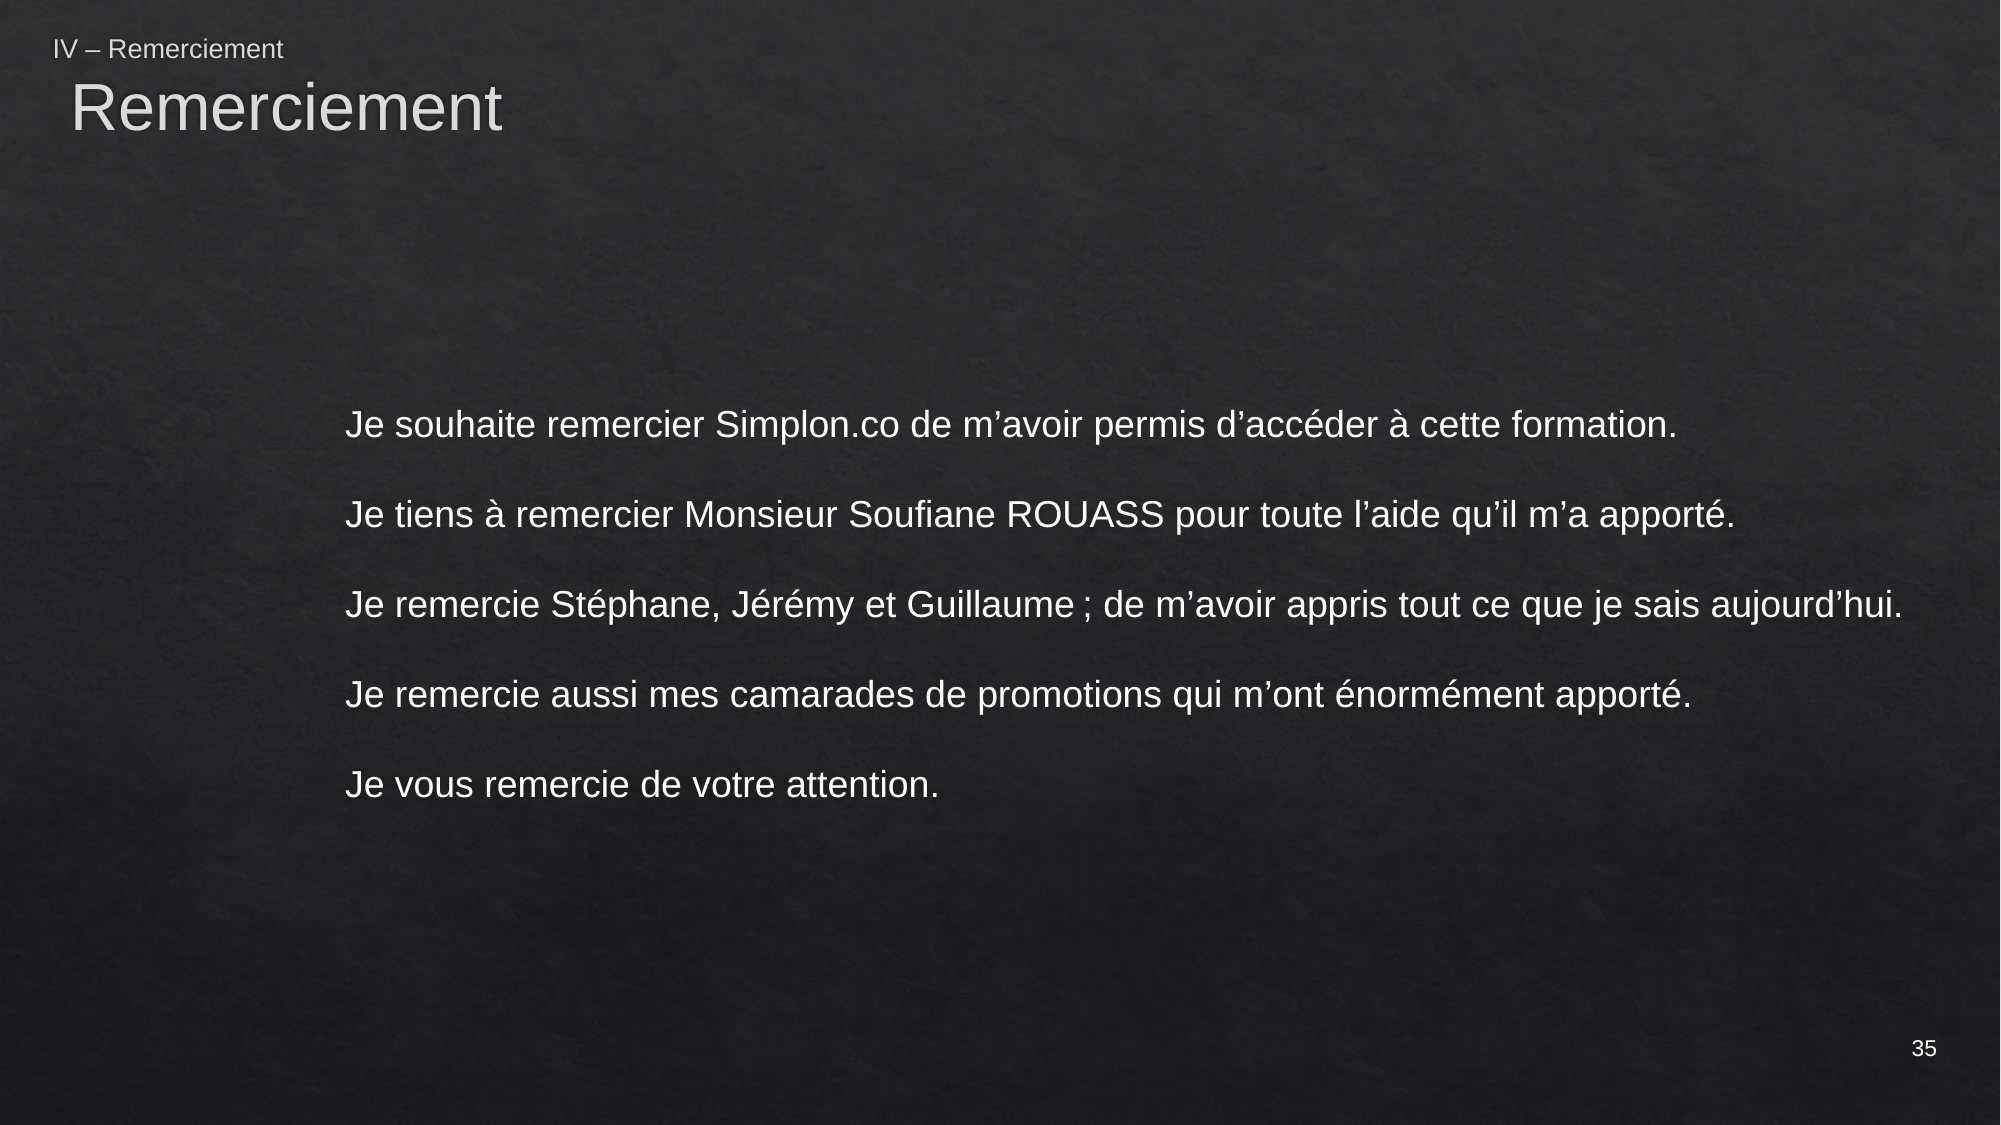

# IV – Remerciement Remerciement
Je souhaite remercier Simplon.co de m’avoir permis d’accéder à cette formation.
Je tiens à remercier Monsieur Soufiane ROUASS pour toute l’aide qu’il m’a apporté.
Je remercie Stéphane, Jérémy et Guillaume ; de m’avoir appris tout ce que je sais aujourd’hui.
Je remercie aussi mes camarades de promotions qui m’ont énormément apporté.
Je vous remercie de votre attention.
35